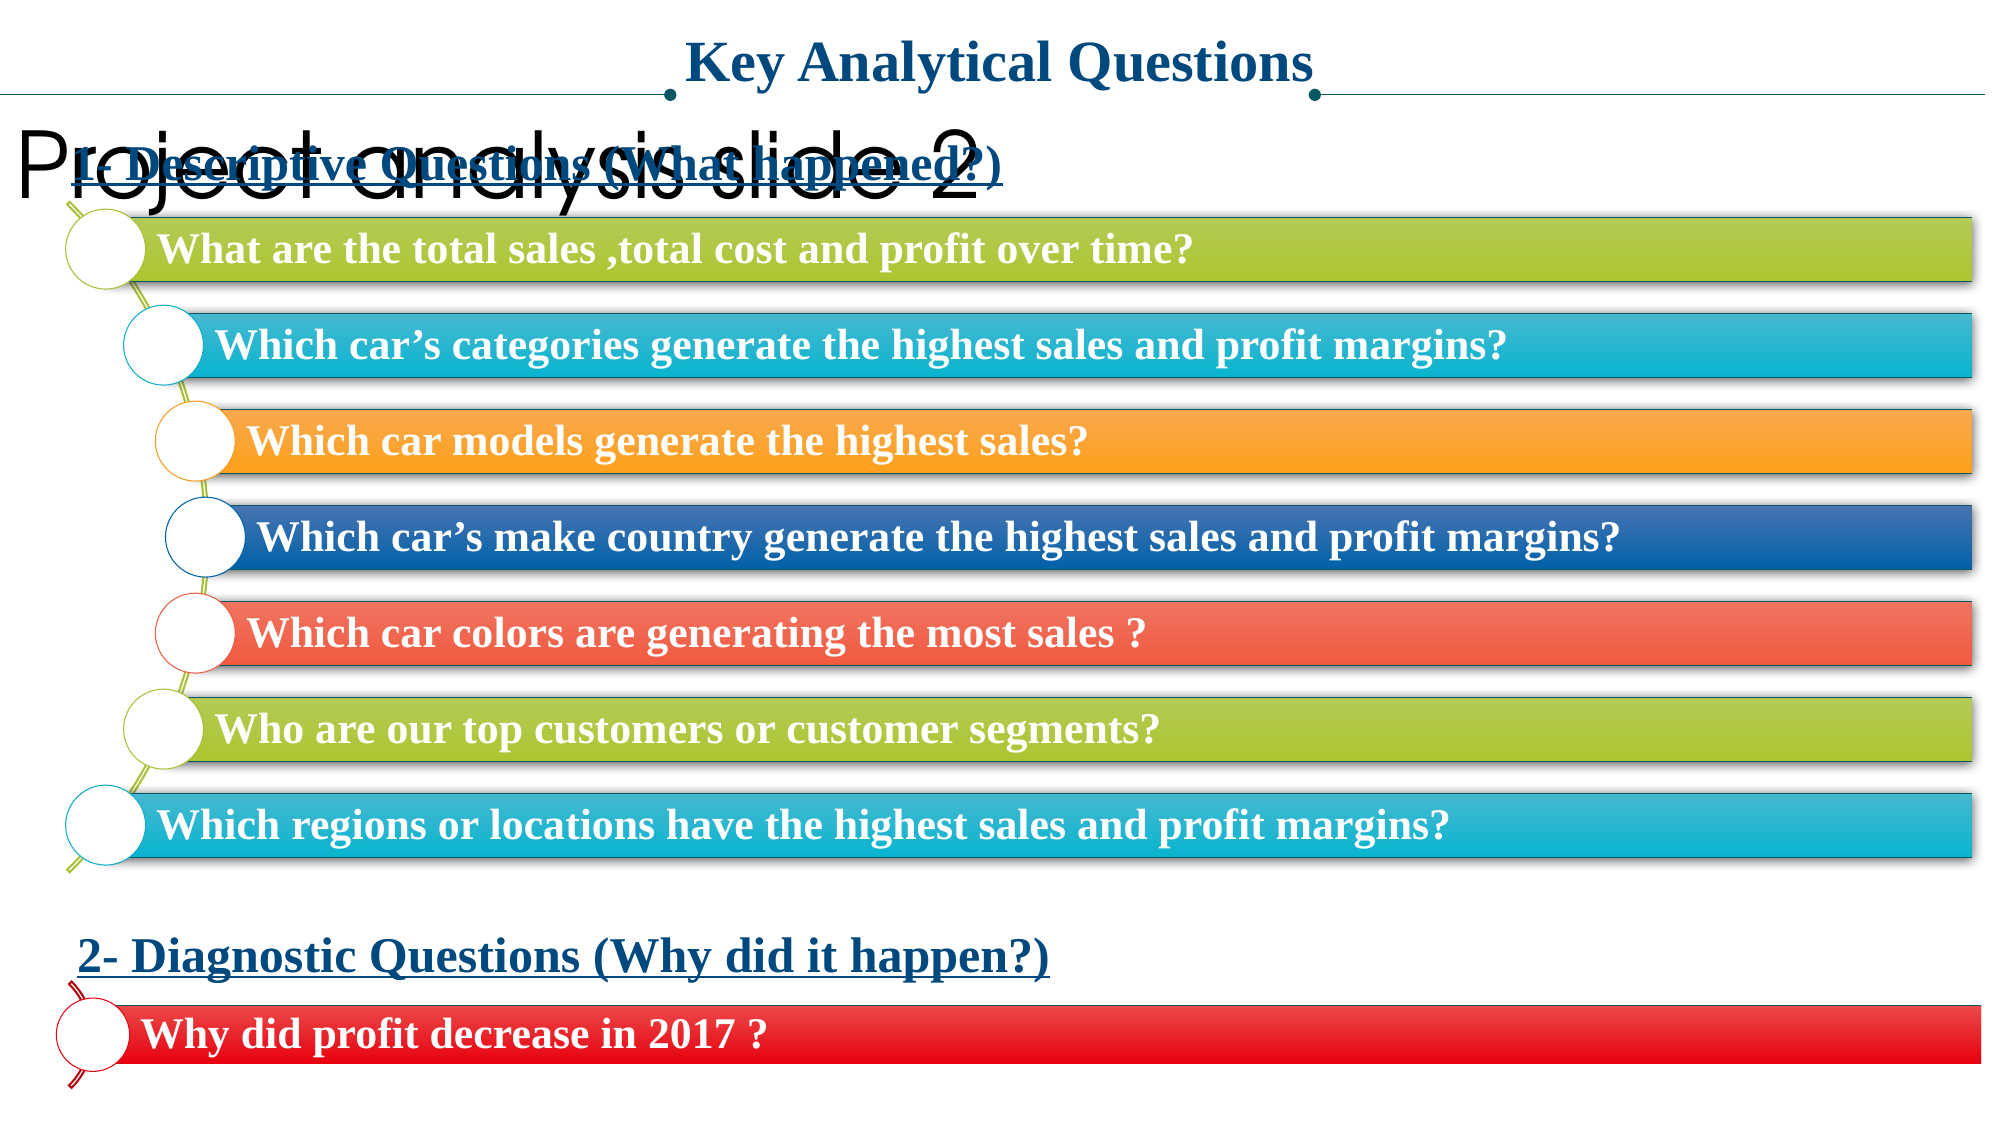

Key Analytical Questions
Project analysis slide 2
1- Descriptive Questions (What happened?)
What are the total sales ,total cost and profit over time?
Which car’s categories generate the highest sales and profit margins?
Which car models generate the highest sales?
Which car’s make country generate the highest sales and profit margins?
Which car colors are generating the most sales ?
Who are our top customers or customer segments?
Which regions or locations have the highest sales and profit margins?
2- Diagnostic Questions (Why did it happen?)
Why did profit decrease in 2017 ?